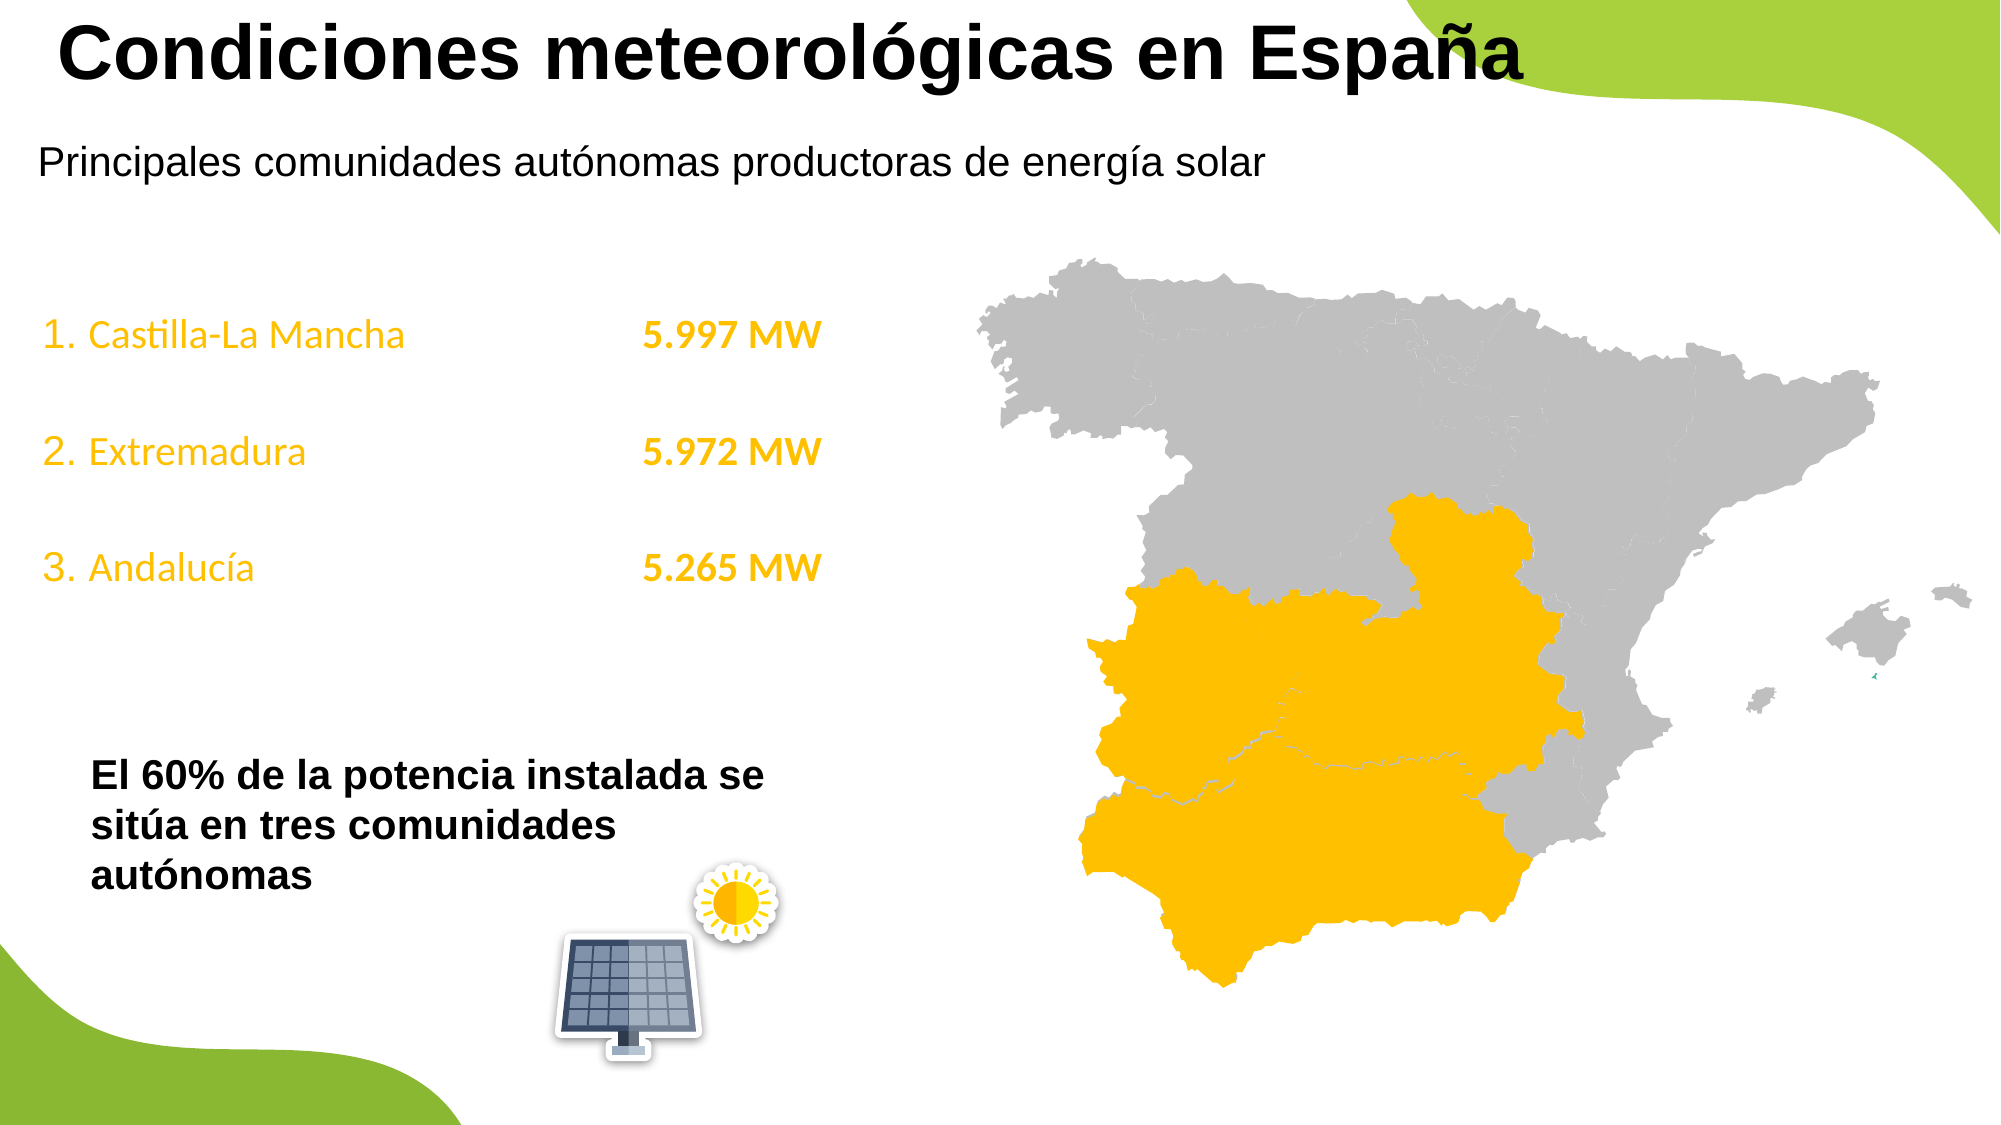

Condiciones meteorológicas en España
  Principales comunidades autónomas productoras de energía solar

1. Castilla-La Mancha		5.997 MW
2. Extremadura			5.972 MW

3. Andalucía 			5.265 MW

El 60% de la potencia instalada se sitúa en tres comunidades autónomas